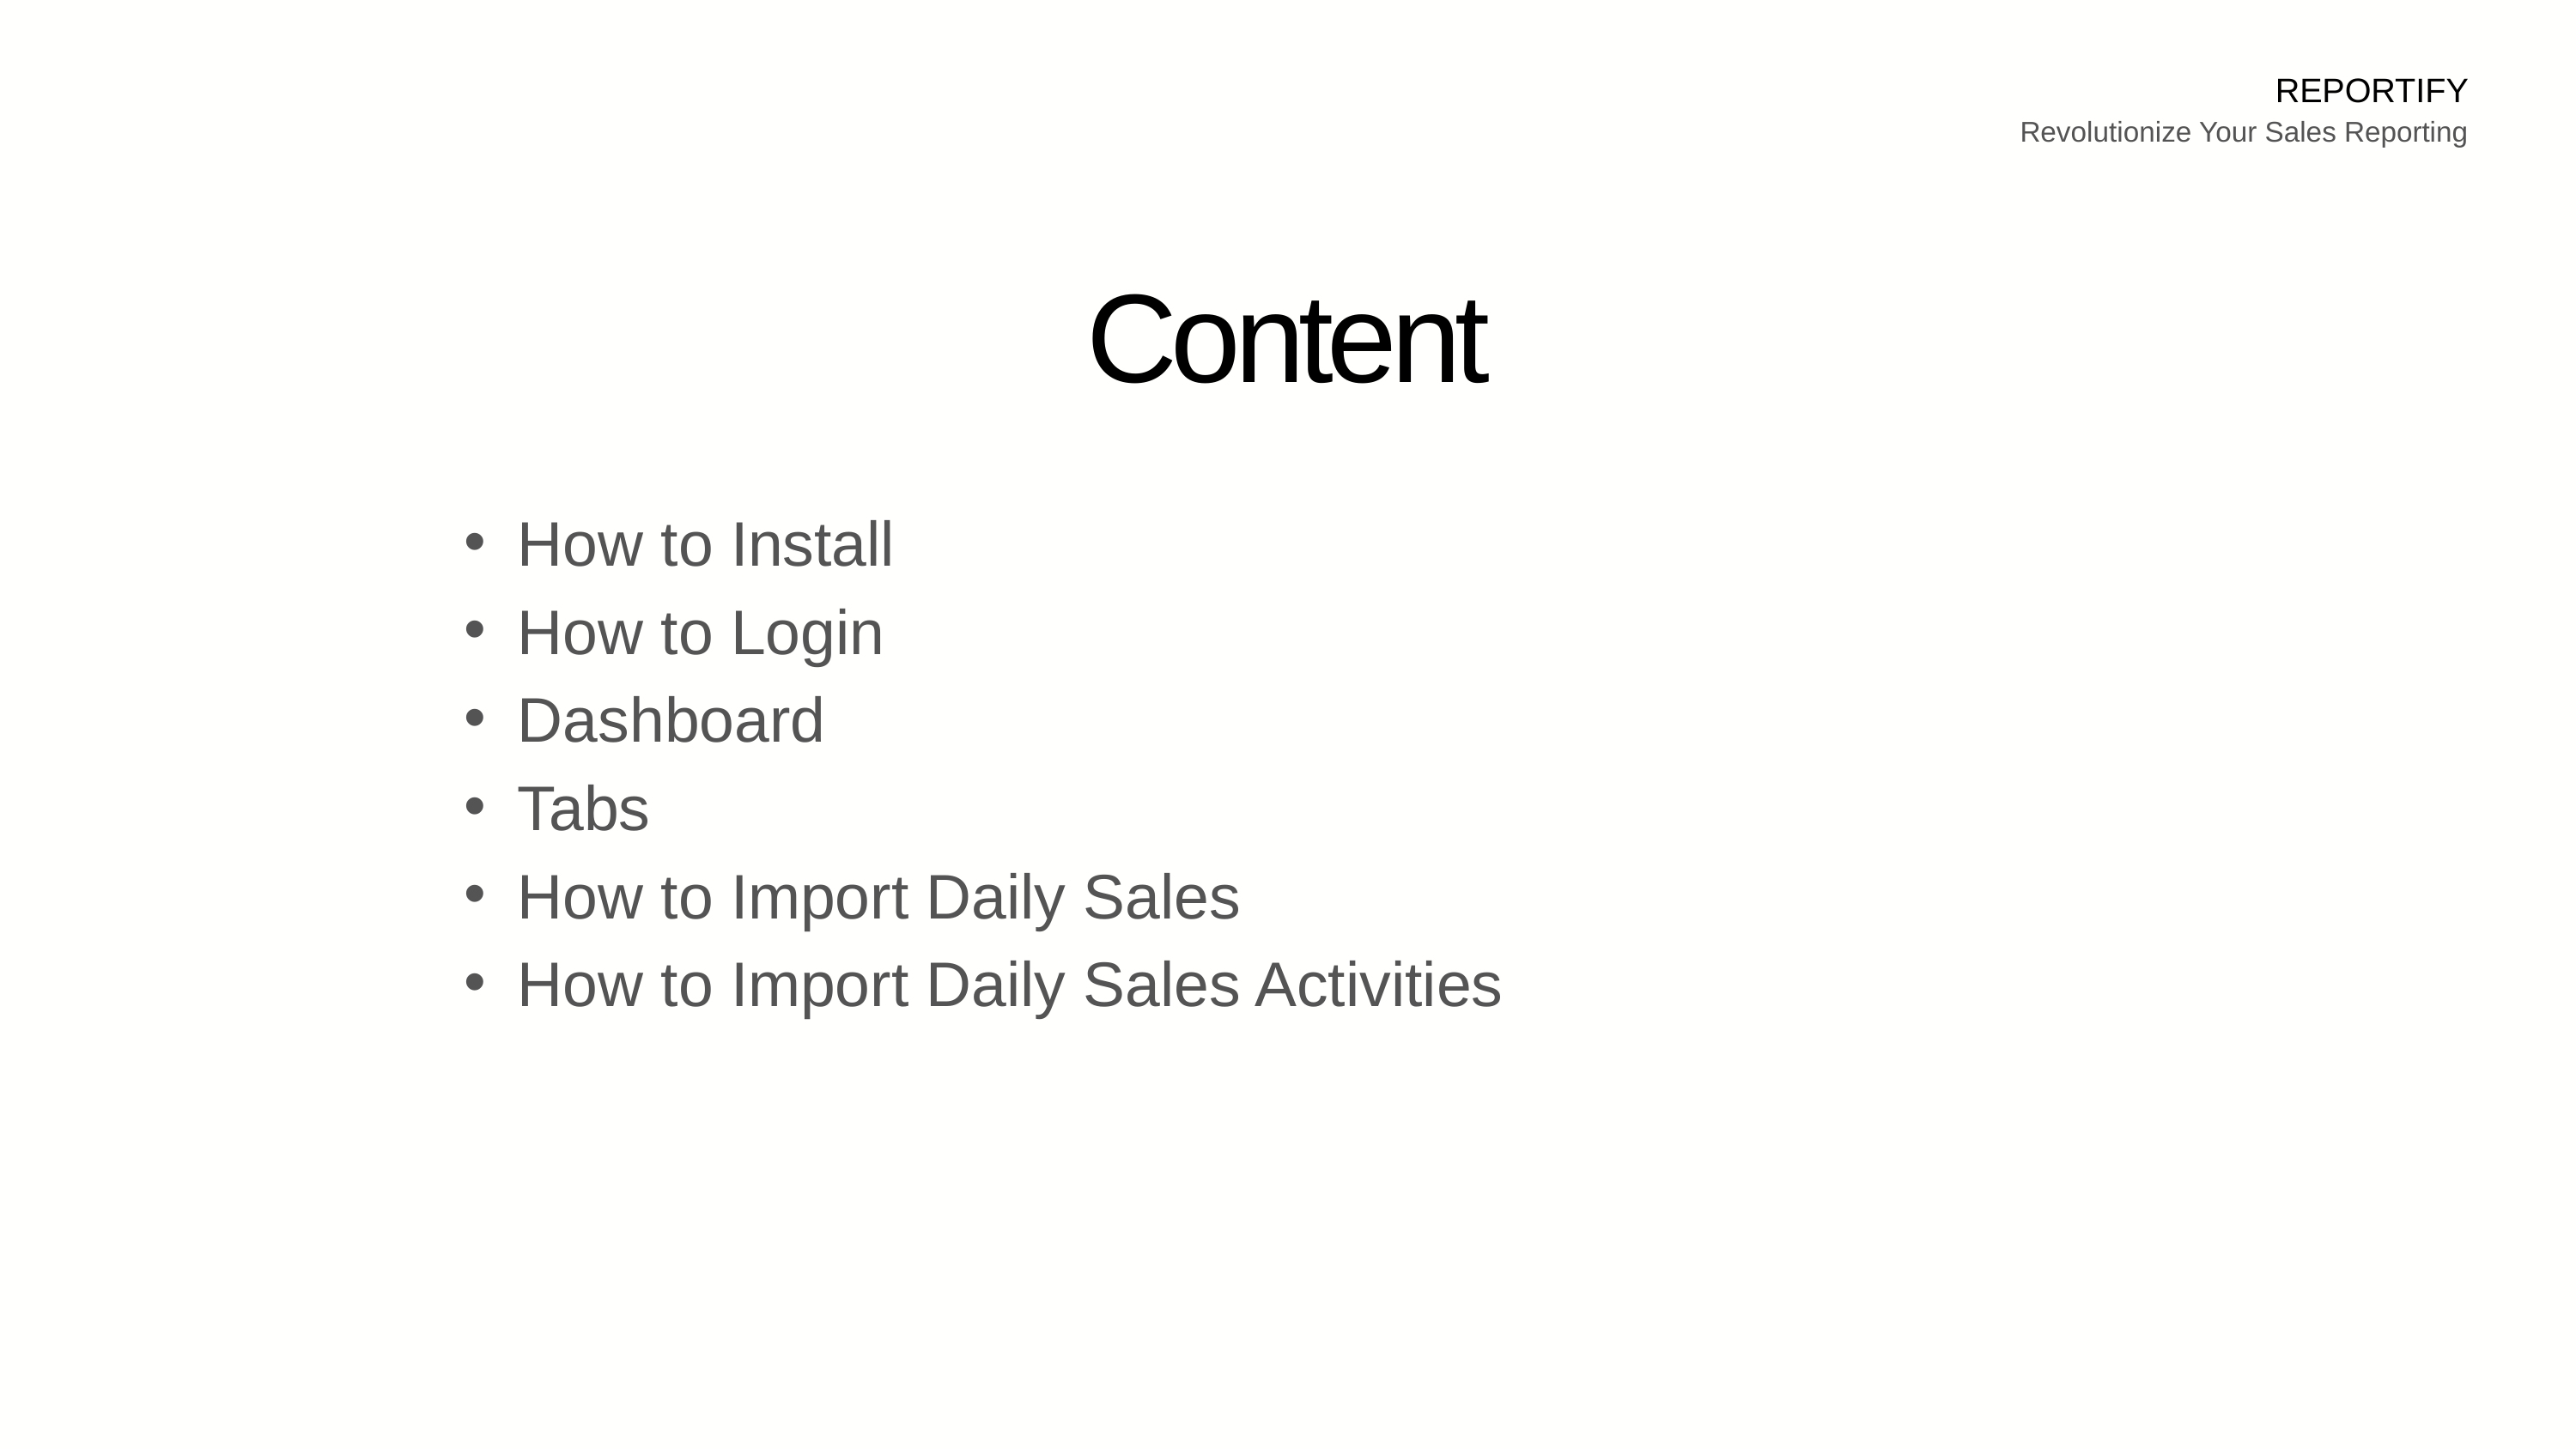

REPORTIFY
Revolutionize Your Sales Reporting
Content

How to Install
How to Login
Dashboard
Tabs
How to Import Daily Sales
How to Import Daily Sales Activities